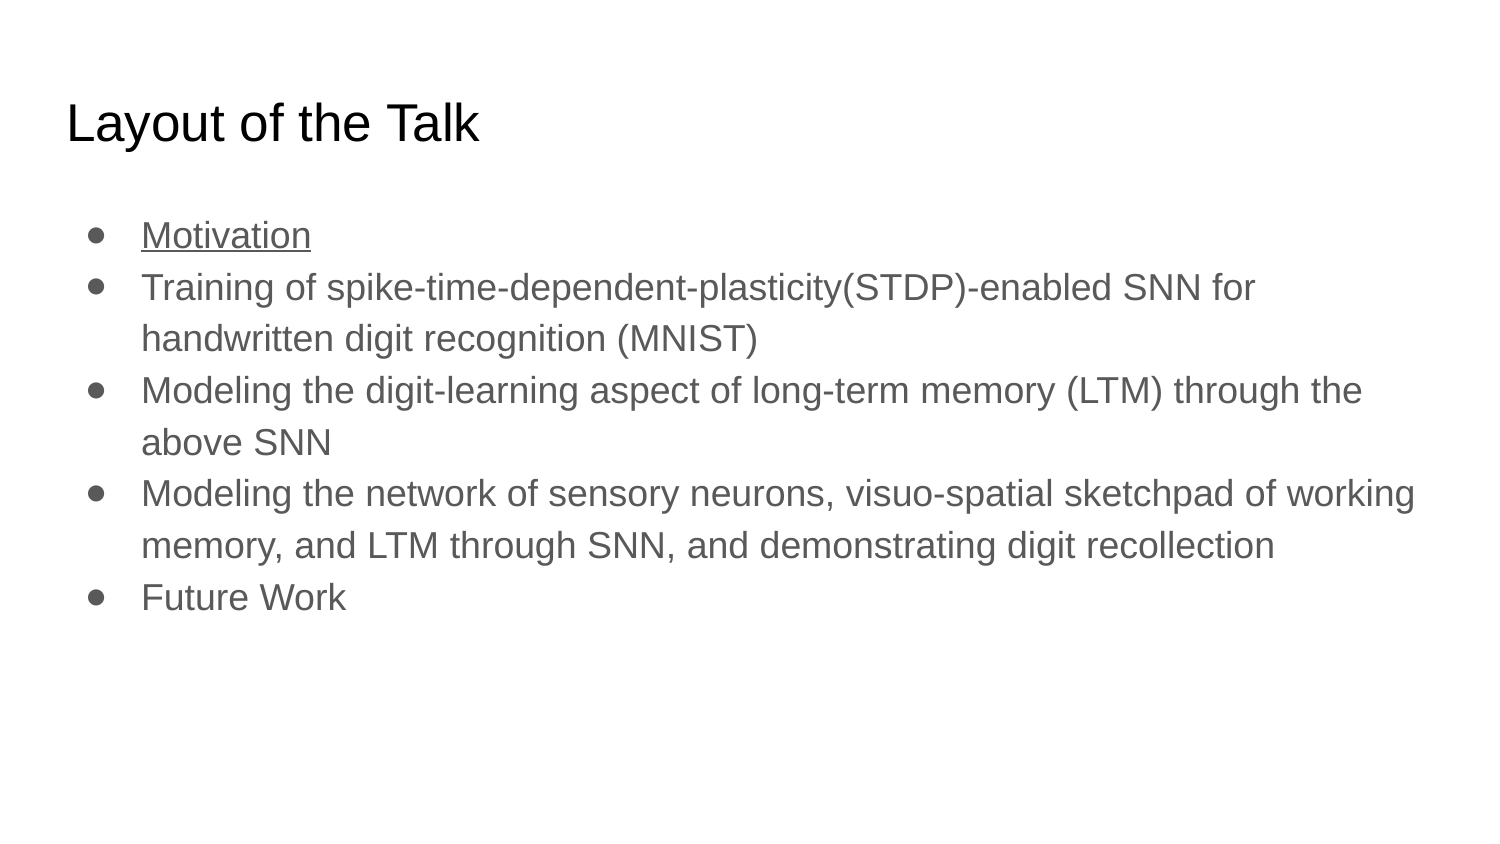

# Layout of the Talk
Motivation
Training of spike-time-dependent-plasticity(STDP)-enabled SNN for handwritten digit recognition (MNIST)
Modeling the digit-learning aspect of long-term memory (LTM) through the above SNN
Modeling the network of sensory neurons, visuo-spatial sketchpad of working memory, and LTM through SNN, and demonstrating digit recollection
Future Work